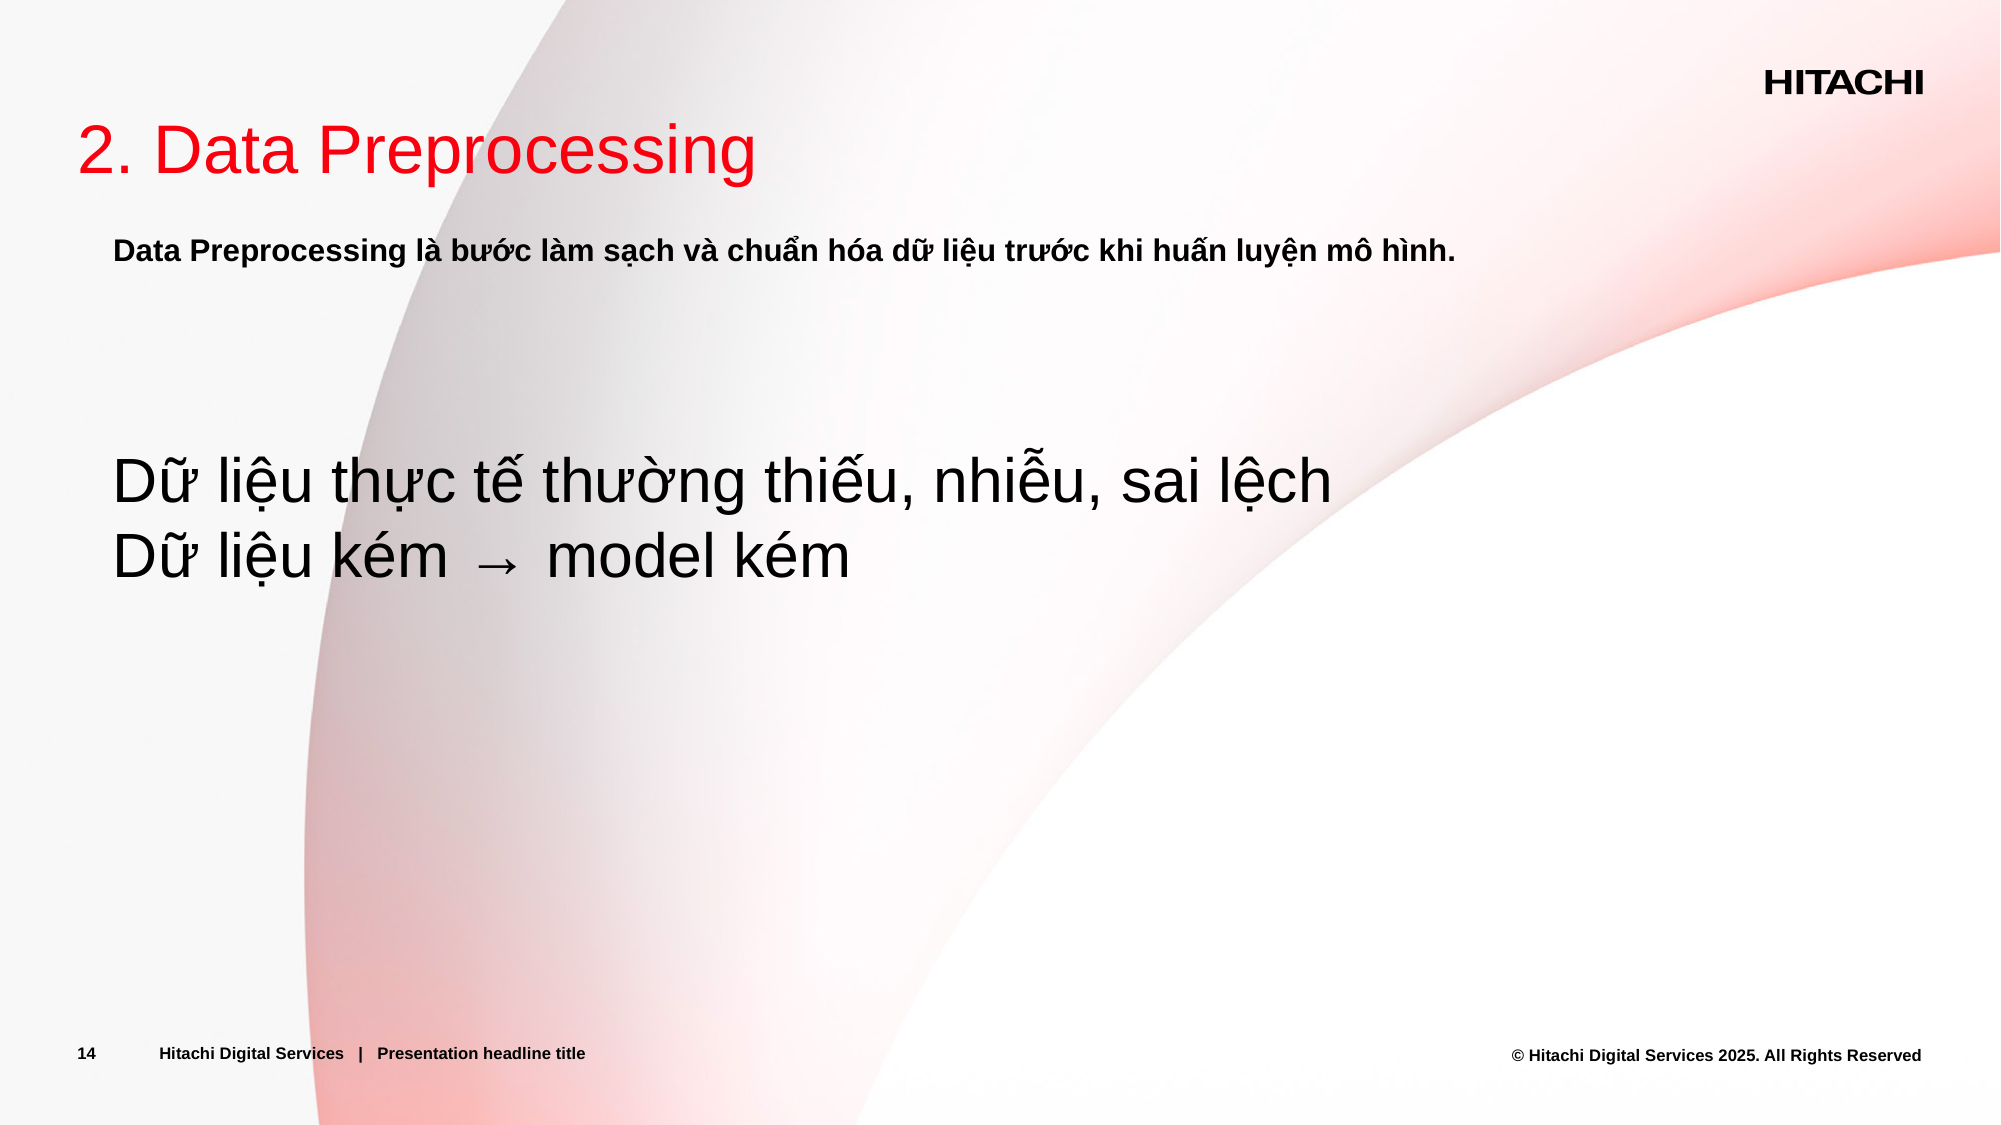

# 2. Data Preprocessing
Data Preprocessing là bước làm sạch và chuẩn hóa dữ liệu trước khi huấn luyện mô hình.
Dữ liệu thực tế thường thiếu, nhiễu, sai lệch
Dữ liệu kém → model kém

14
Hitachi Digital Services   |   Presentation headline title